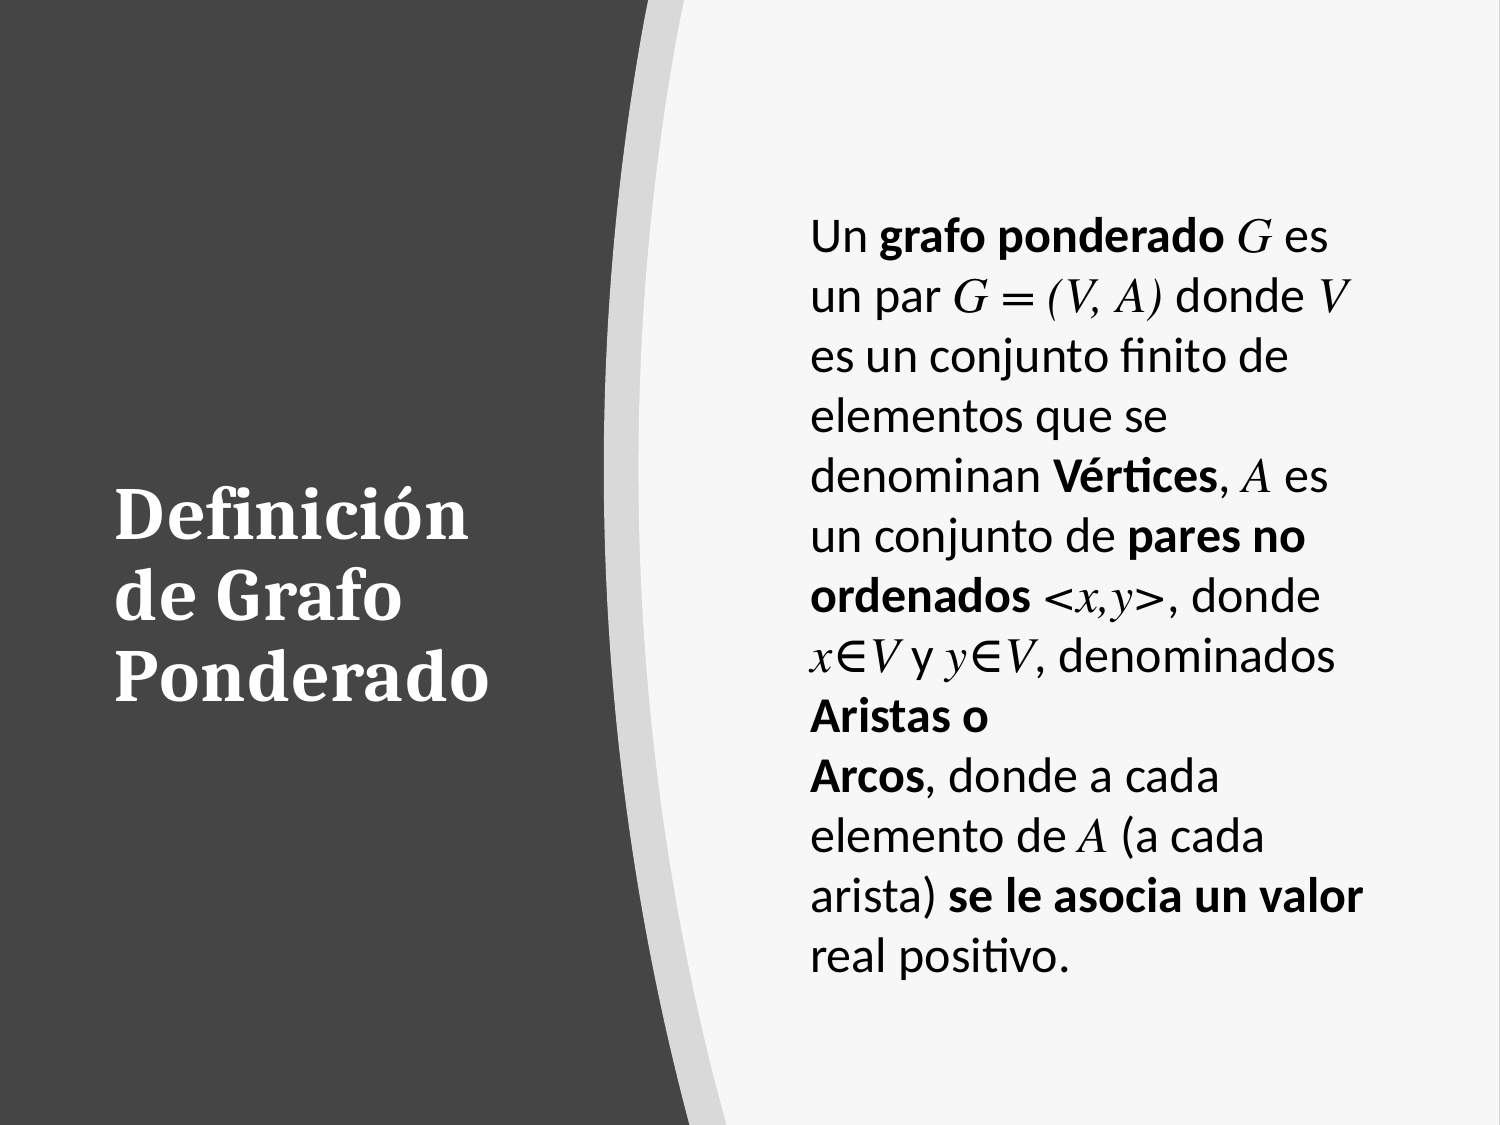

Un grafo ponderado G es un par G = (V, A) donde V es un conjunto finito de elementos que se denominan Vértices, A es un conjunto de pares no ordenados <x,y>, donde x∈V y y∈V, denominados Aristas o
Arcos, donde a cada elemento de A (a cada arista) se le asocia un valor real positivo.
# Definición de Grafo Ponderado